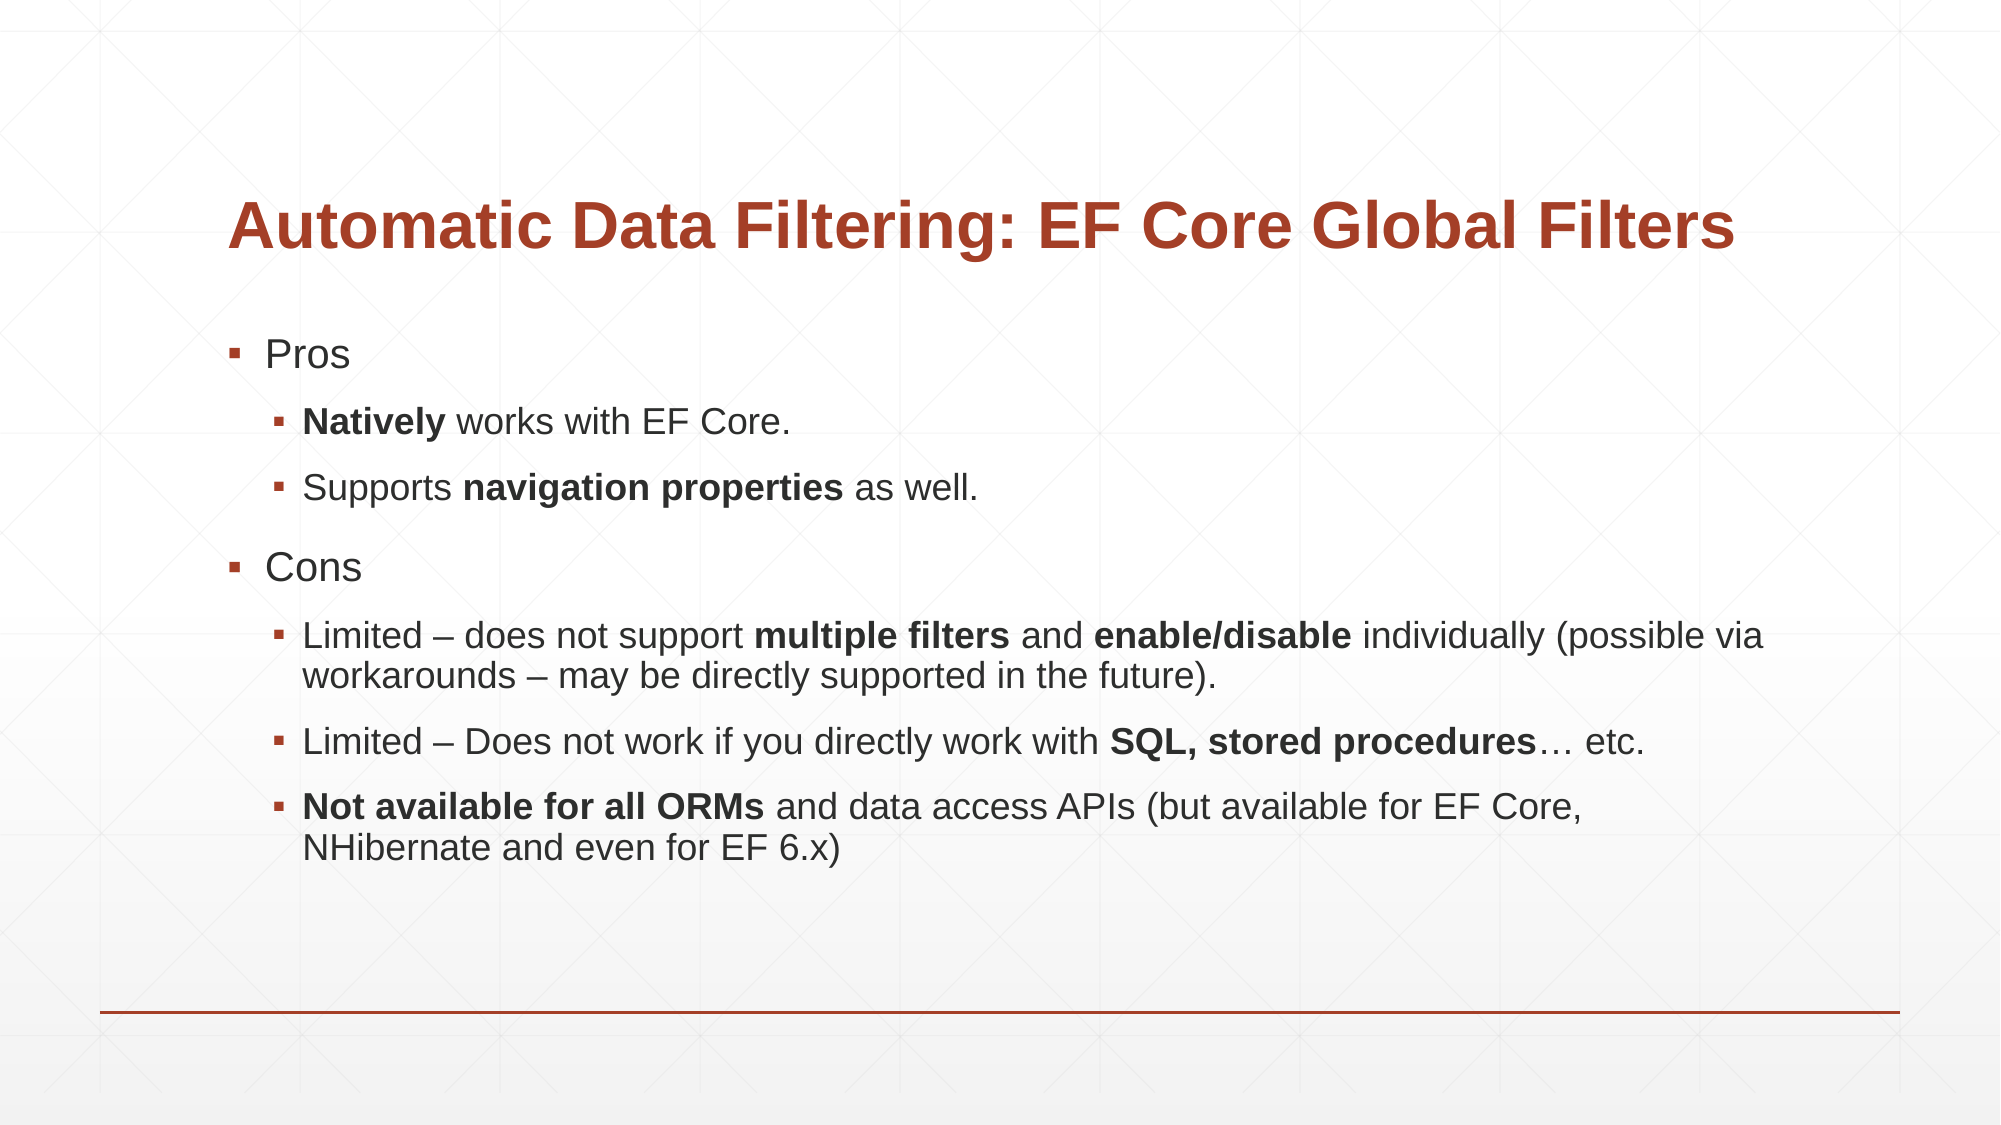

# Automatic Data Filtering: EF Core Global Filters
Pros
Natively works with EF Core.
Supports navigation properties as well.
Cons
Limited – does not support multiple filters and enable/disable individually (possible via workarounds – may be directly supported in the future).
Limited – Does not work if you directly work with SQL, stored procedures… etc.
Not available for all ORMs and data access APIs (but available for EF Core, NHibernate and even for EF 6.x)